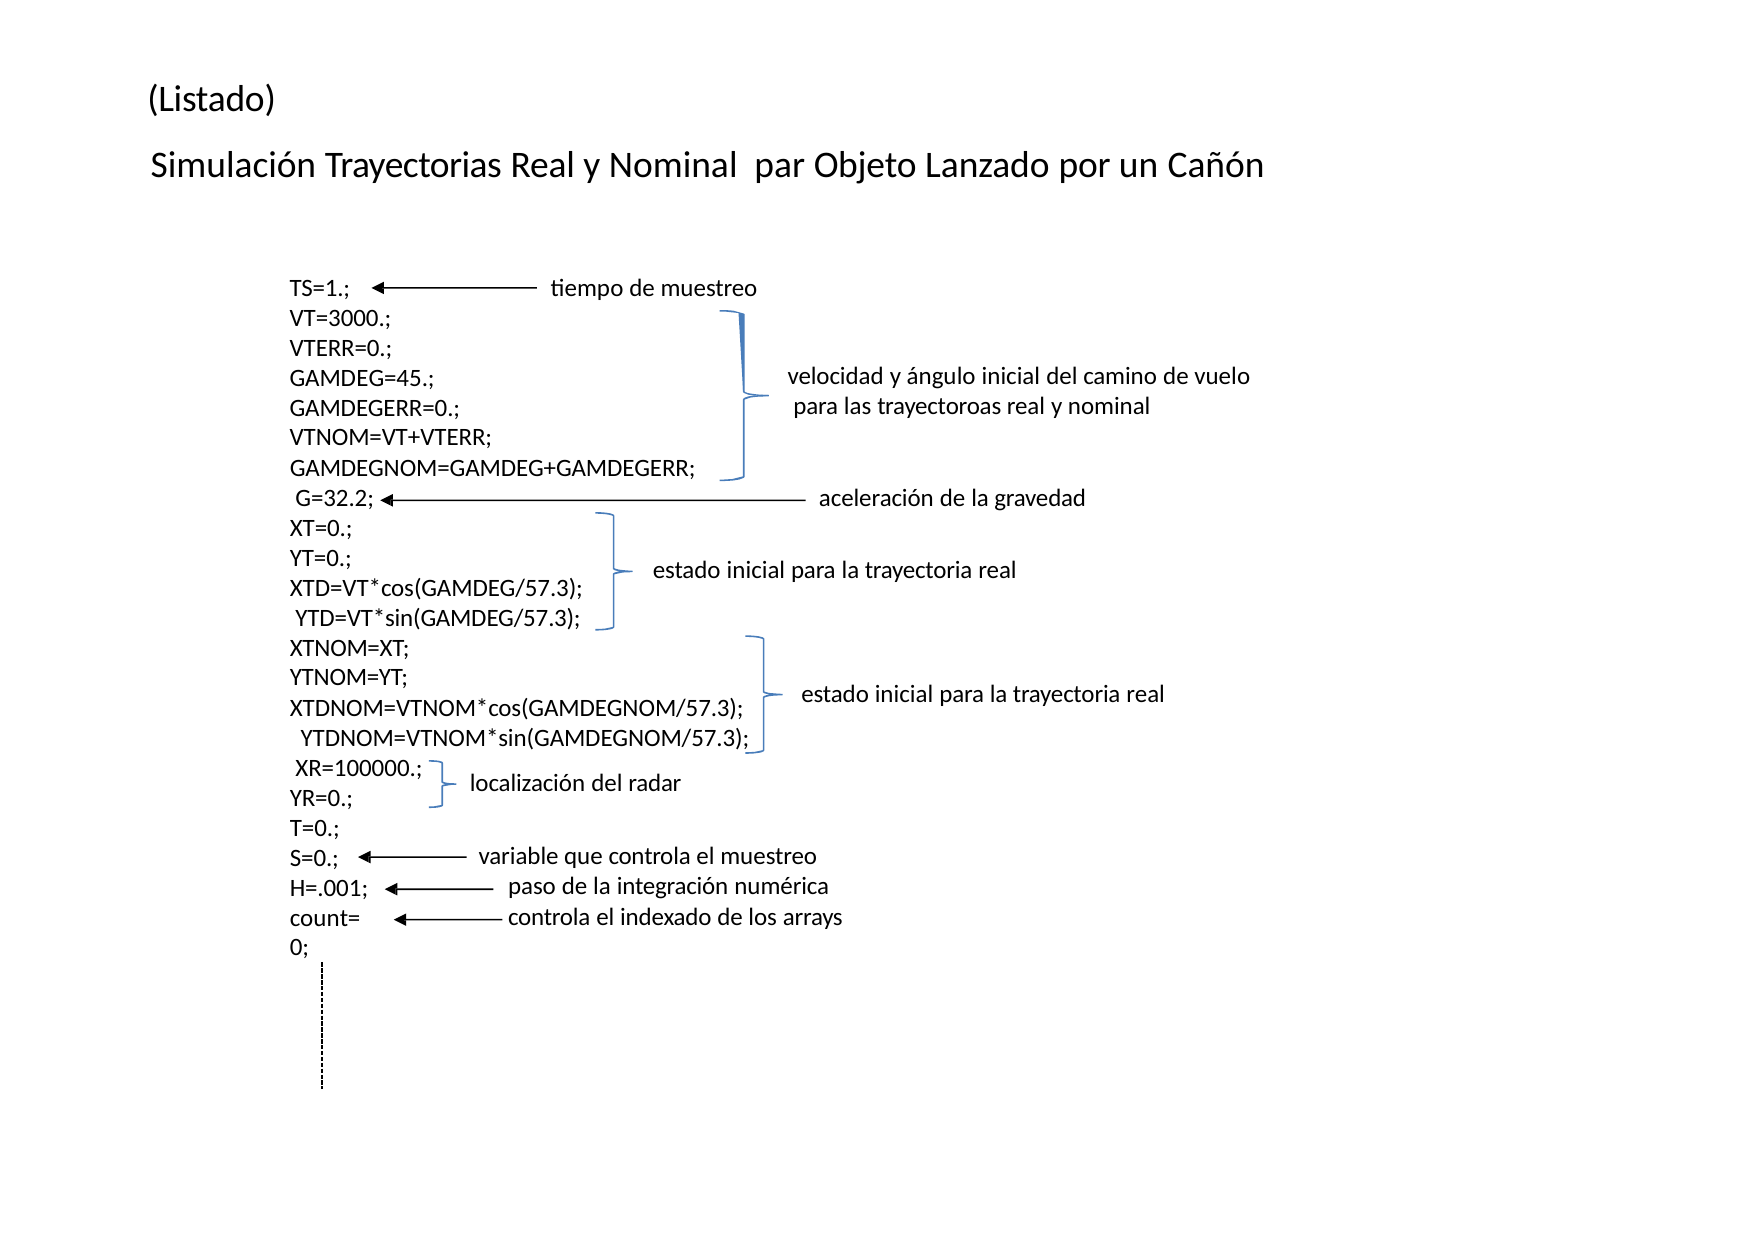

(Listado)
Simulación Trayectorias Real y Nominal  par Objeto Lanzado por un Cañón
TS=1.;  VT=3000.;  VTERR=0.;  GAMDEG=45.;
GAMDEGERR=0.;  VTNOM=VT+VTERR;
tiempo de muestreo

velocidad y ángulo inicial del camino de vuelo  para las trayectoroas real y nominal
GAMDEGNOM=GAMDEG+GAMDEGERR;  G=32.2;
XT=0.;
aceleración de la gravedad

YT=0.;  XTD=VT*cos(GAMDEG/57.3);  YTD=VT*sin(GAMDEG/57.3);  XTNOM=XT;
YTNOM=YT;
estado inicial para la trayectoria real
estado inicial para la trayectoria real
XTDNOM=VTNOM*cos(GAMDEGNOM/57.3);  YTDNOM=VTNOM*sin(GAMDEGNOM/57.3);  XR=100000.;
localización del radar
YR=0.;
T=0.;
S=0.;  H=.001;
count=0;
variable que controla el muestreo  paso de la integración numérica  controla el indexado de los arrays